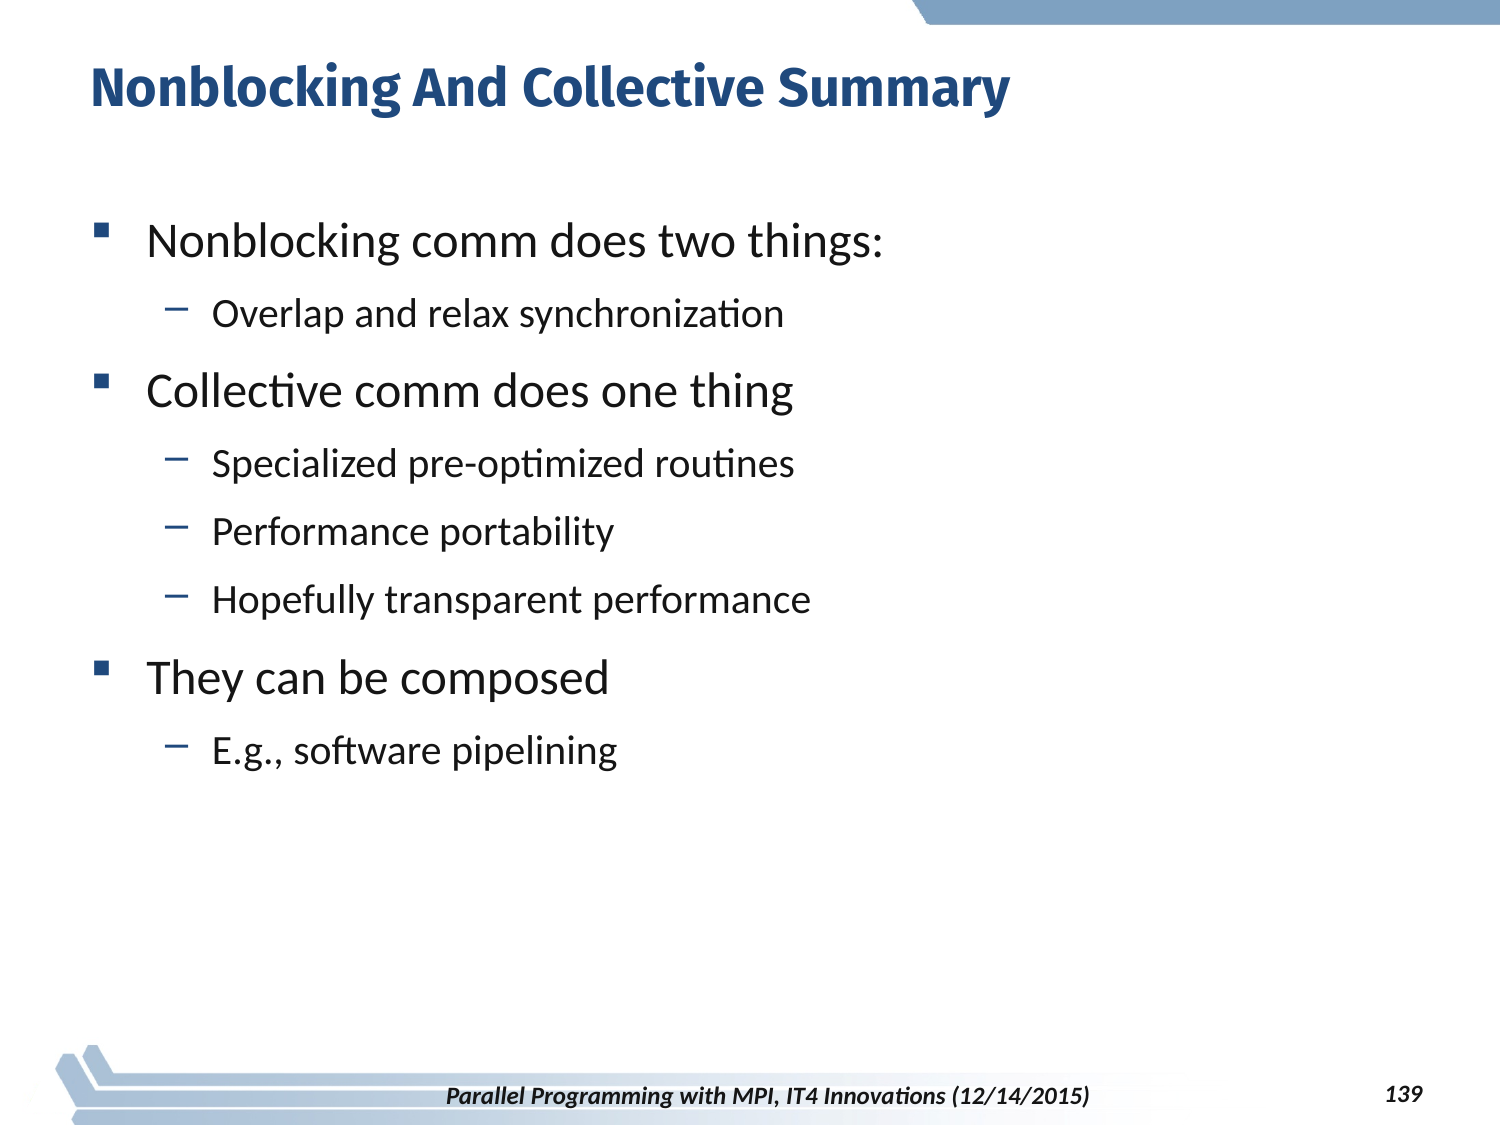

# Nonblocking And Collective Summary
Nonblocking comm does two things:
Overlap and relax synchronization
Collective comm does one thing
Specialized pre-optimized routines
Performance portability
Hopefully transparent performance
They can be composed
E.g., software pipelining
139
Parallel Programming with MPI, IT4 Innovations (12/14/2015)